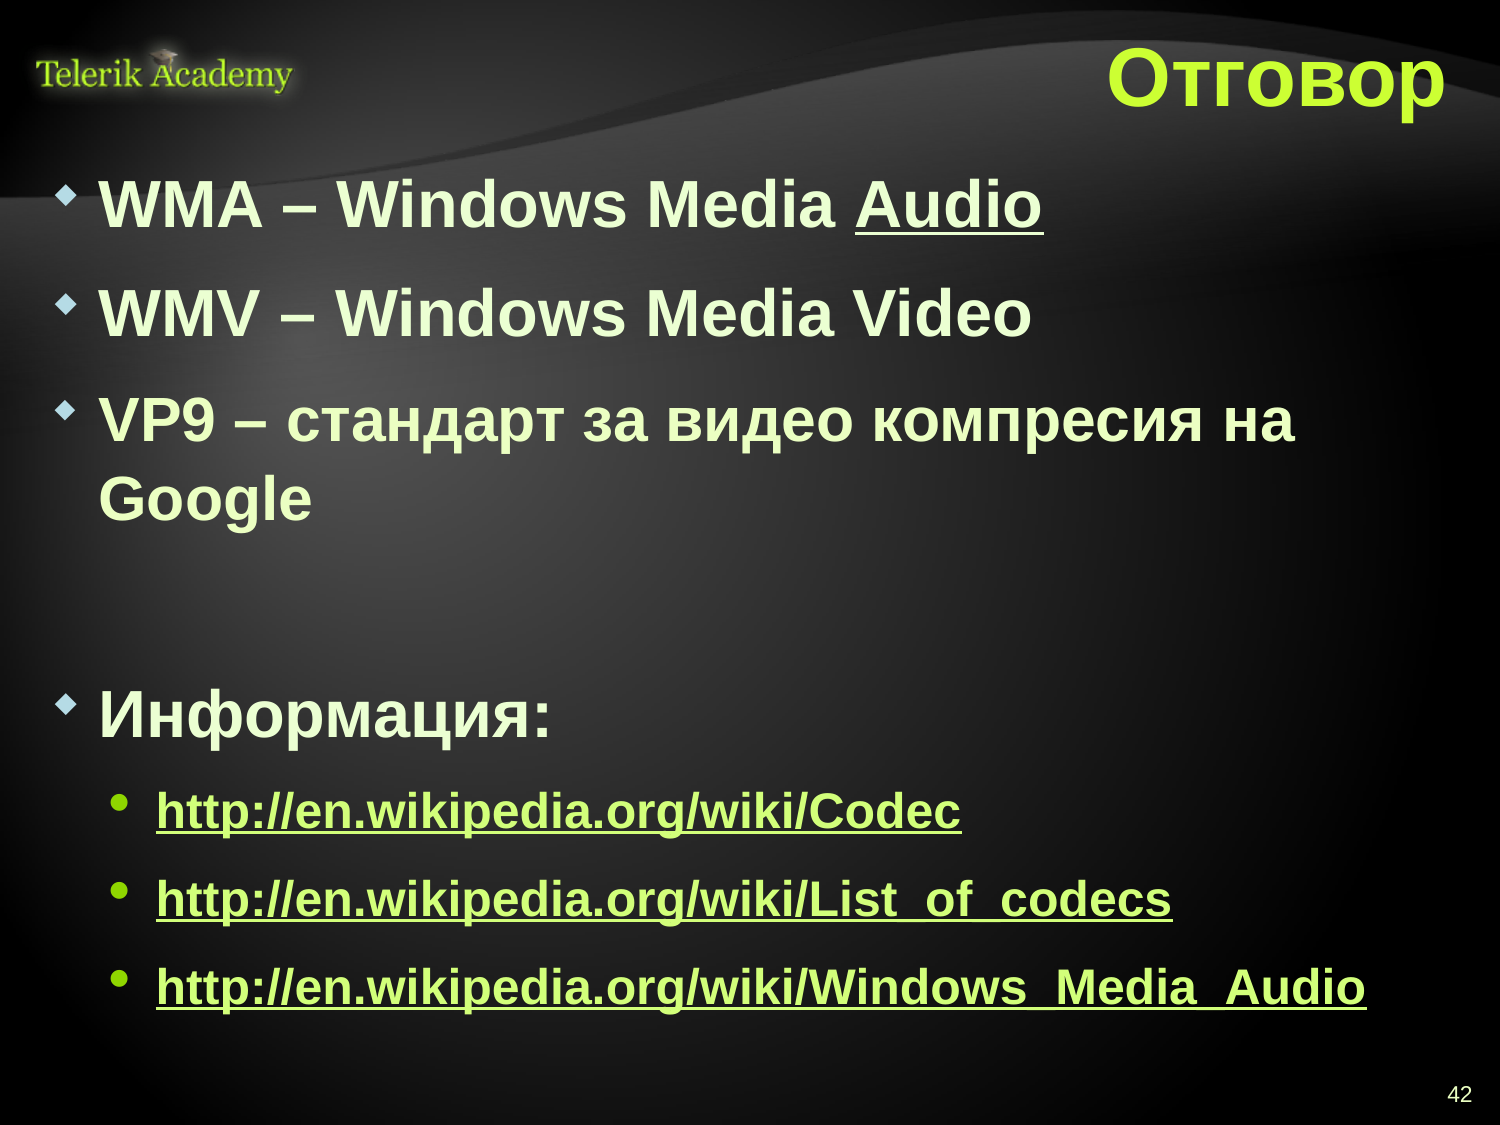

# Отговор
WMA – Windows Media Audio
WMV – Windows Media Video
VP9 – стандарт за видео компресия на Google

Информация:
http://en.wikipedia.org/wiki/Codec
http://en.wikipedia.org/wiki/List_of_codecs
http://en.wikipedia.org/wiki/Windows_Media_Audio
42